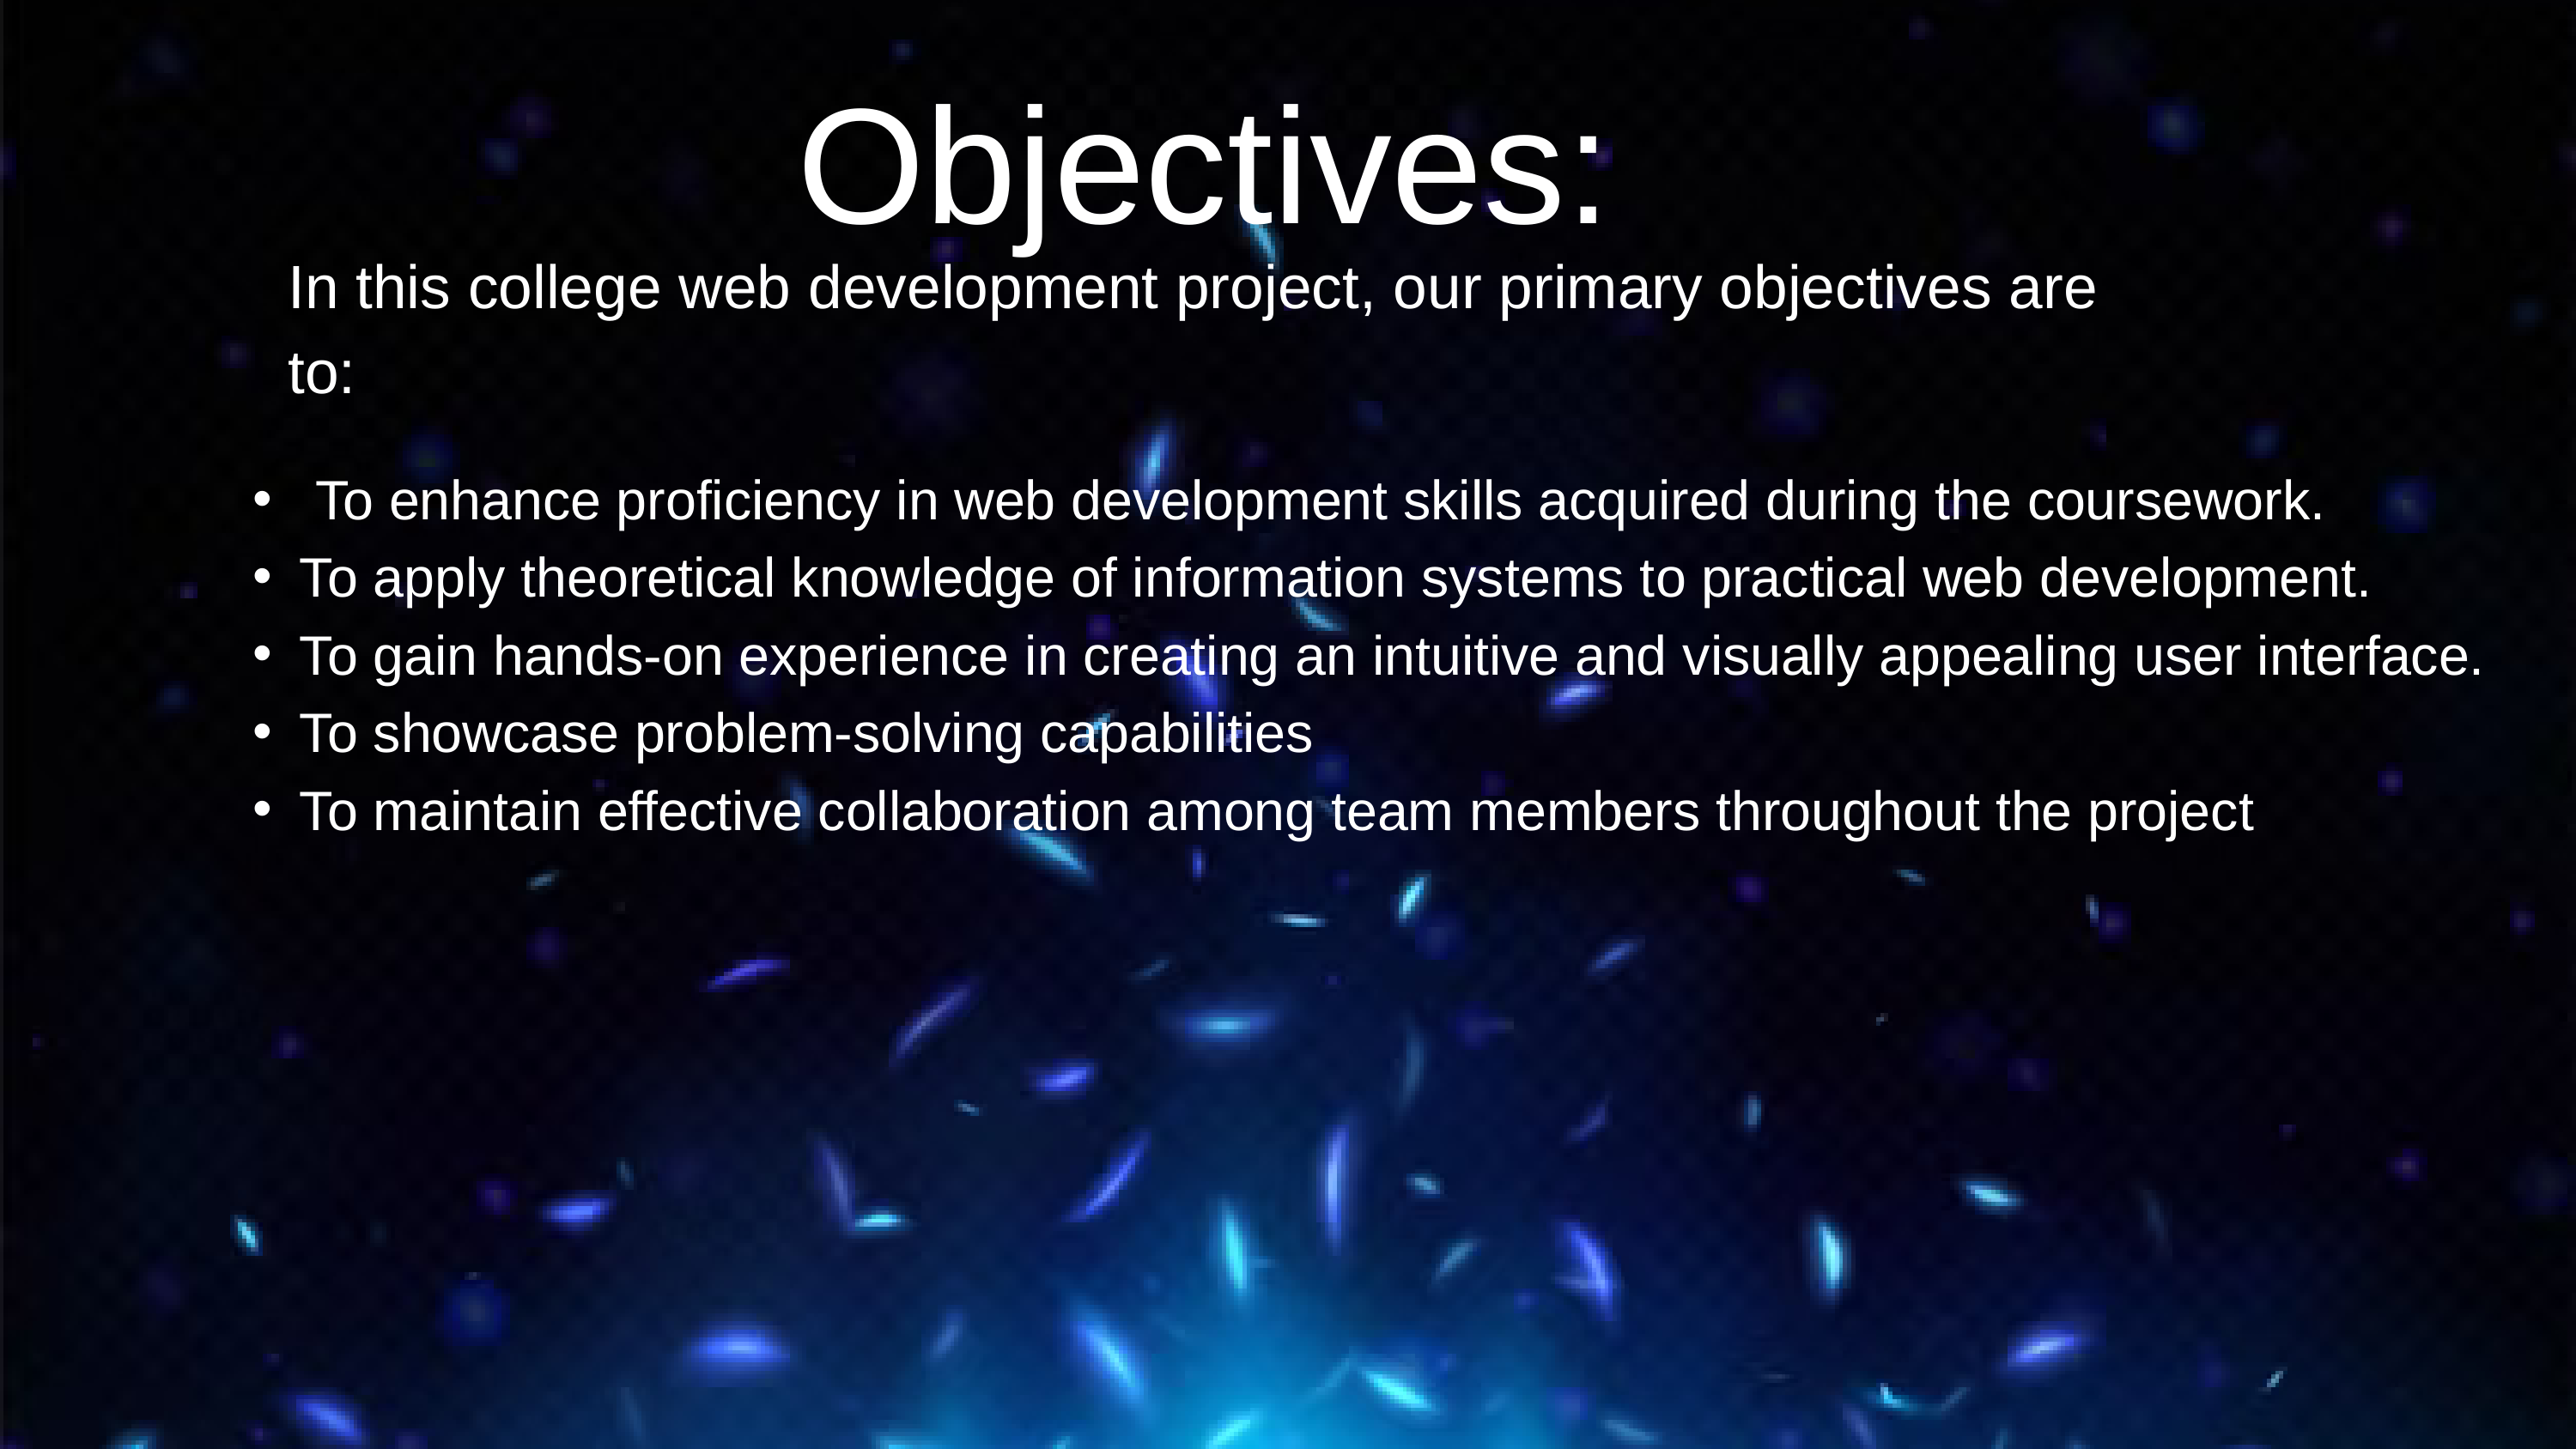

Objectives:
In this college web development project, our primary objectives are to:

 To enhance proficiency in web development skills acquired during the coursework.
To apply theoretical knowledge of information systems to practical web development.
To gain hands-on experience in creating an intuitive and visually appealing user interface.
To showcase problem-solving capabilities
To maintain effective collaboration among team members throughout the project